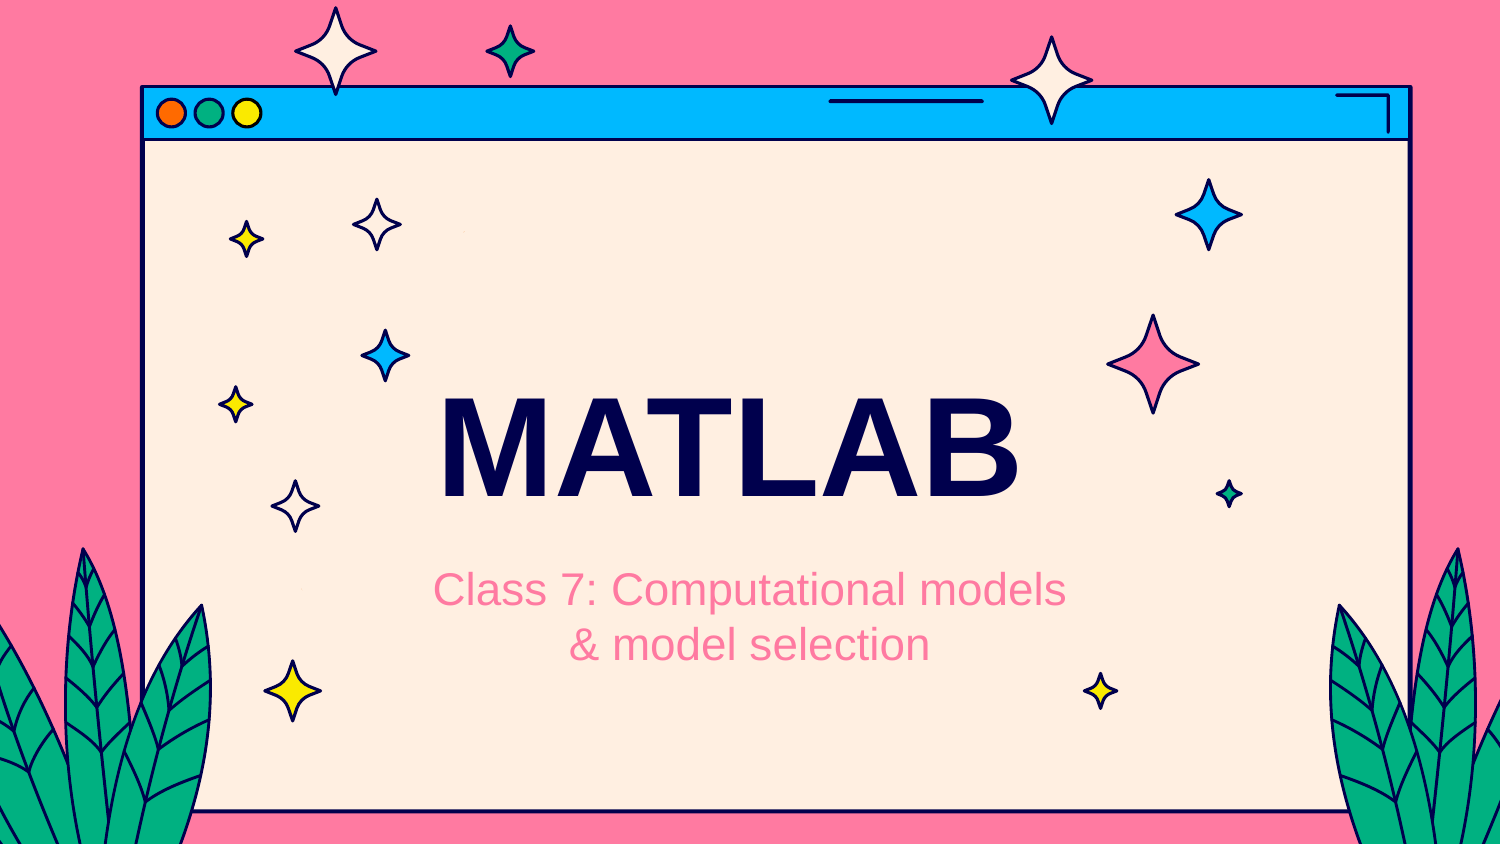

# MATLAB
Class 7: Computational models
& model selection